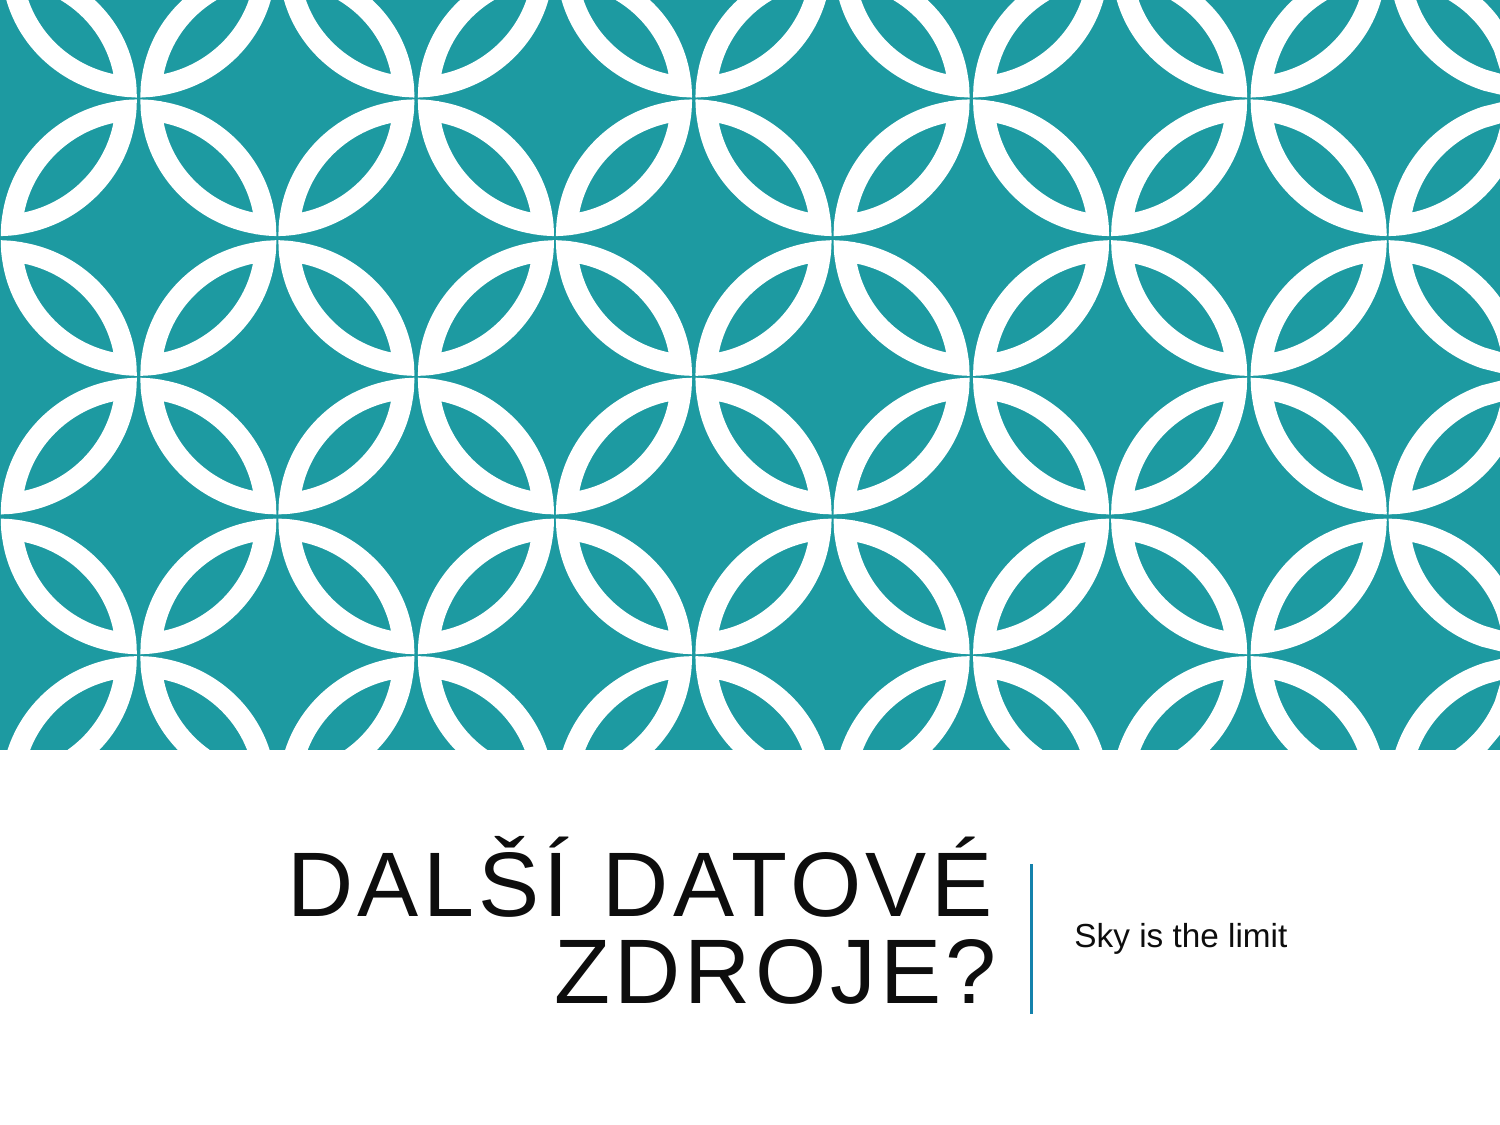

# DalŠí datové zdroje?
Sky is the limit